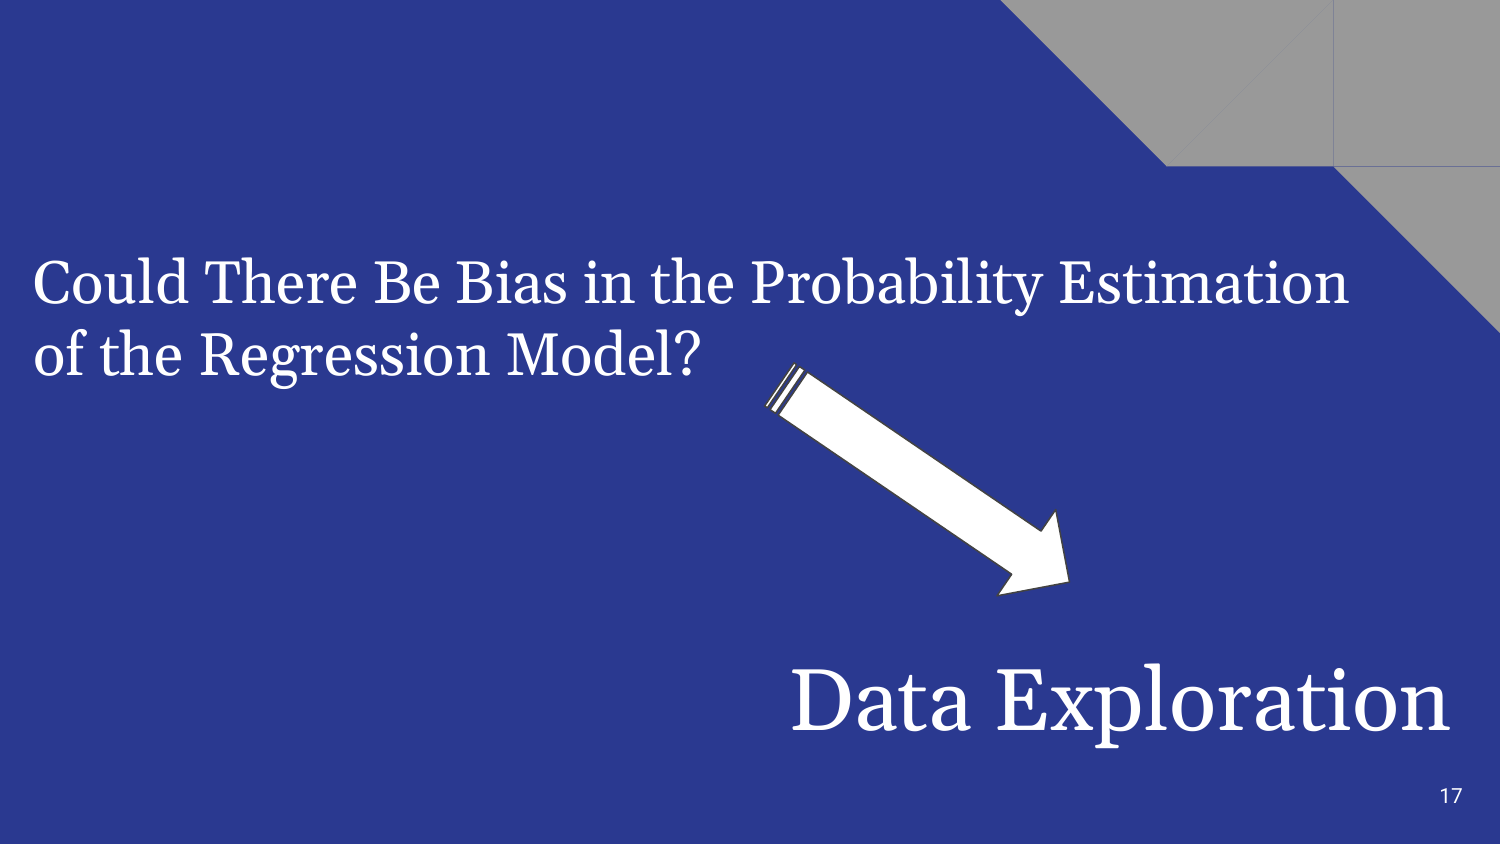

# Could There Be Bias in the Probability Estimation of the Regression Model?

Data Exploration
17